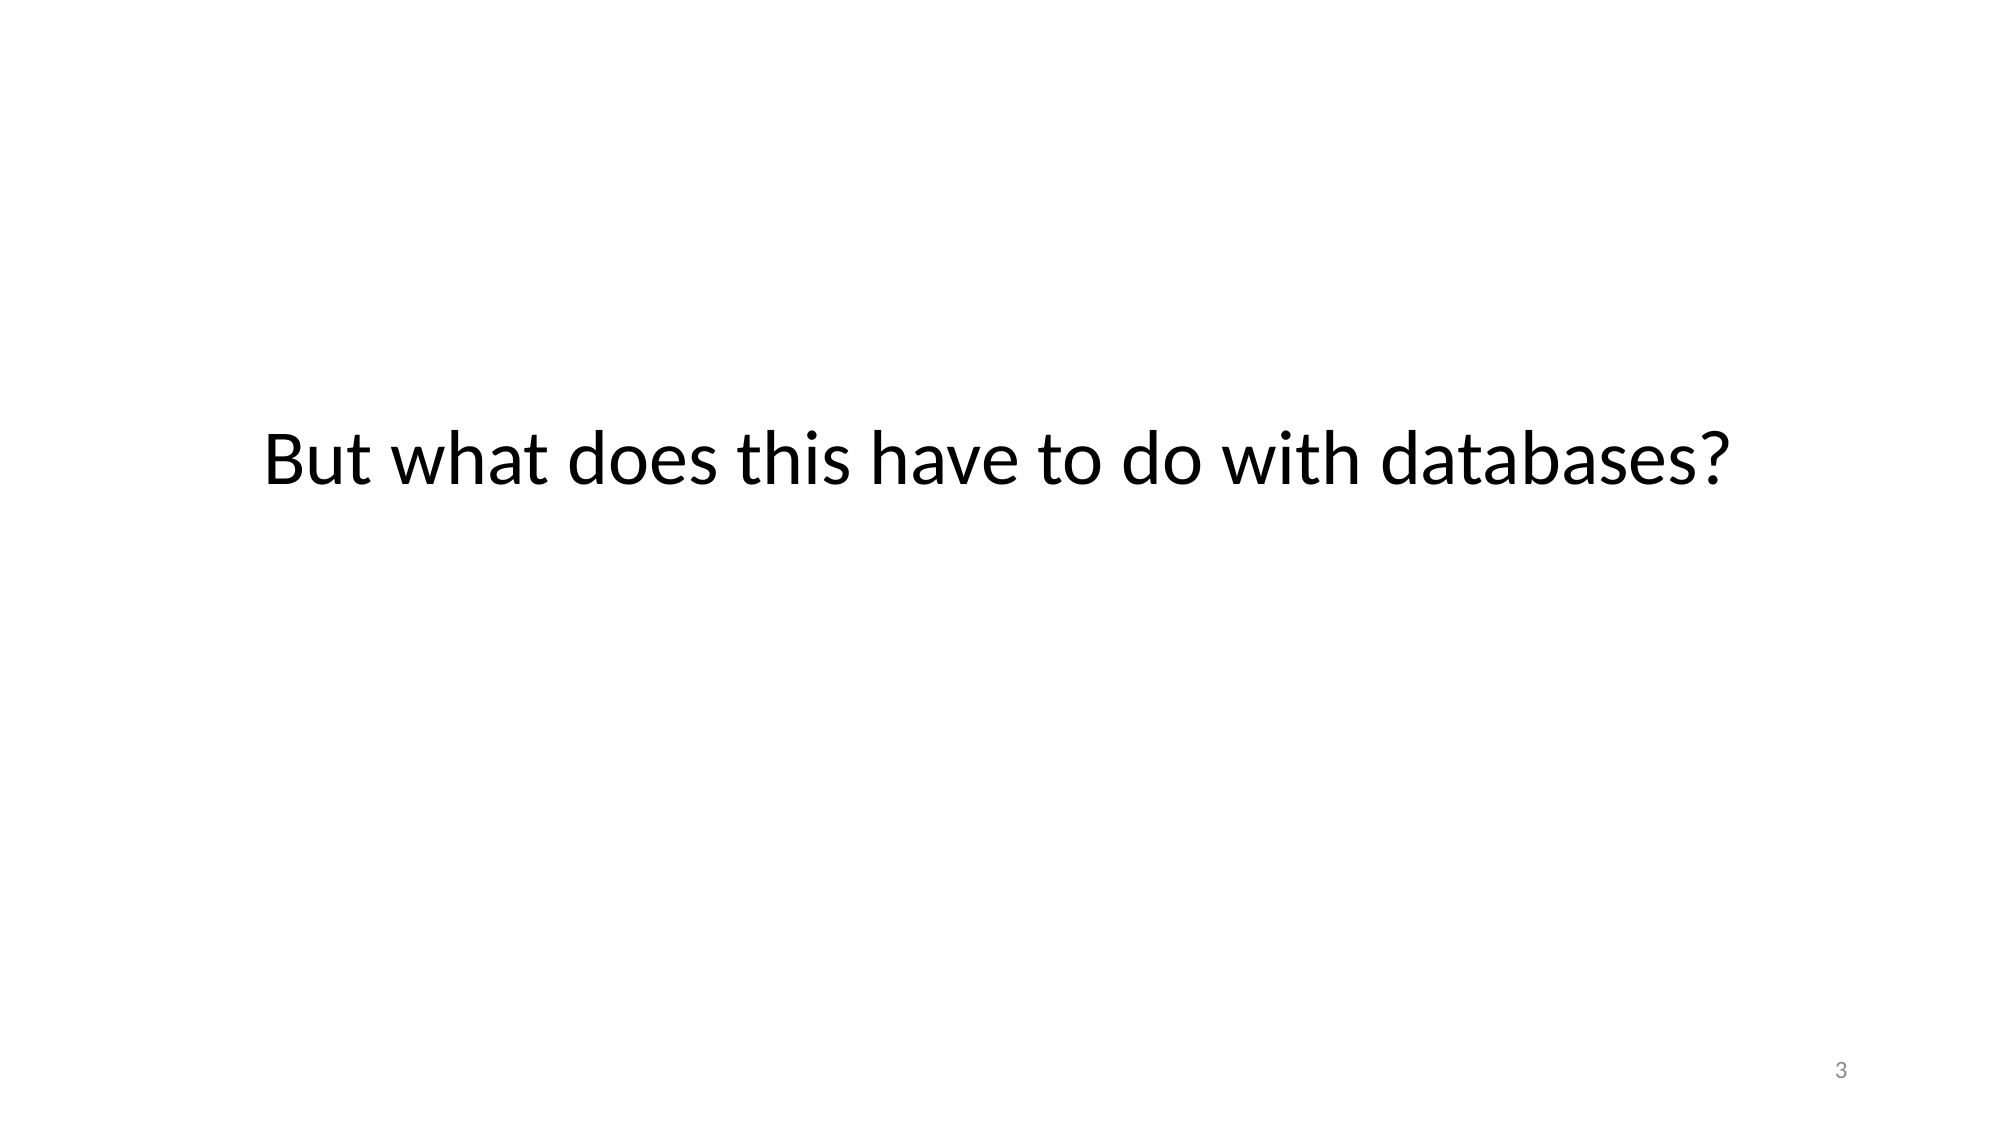

But what does this have to do with databases?
3